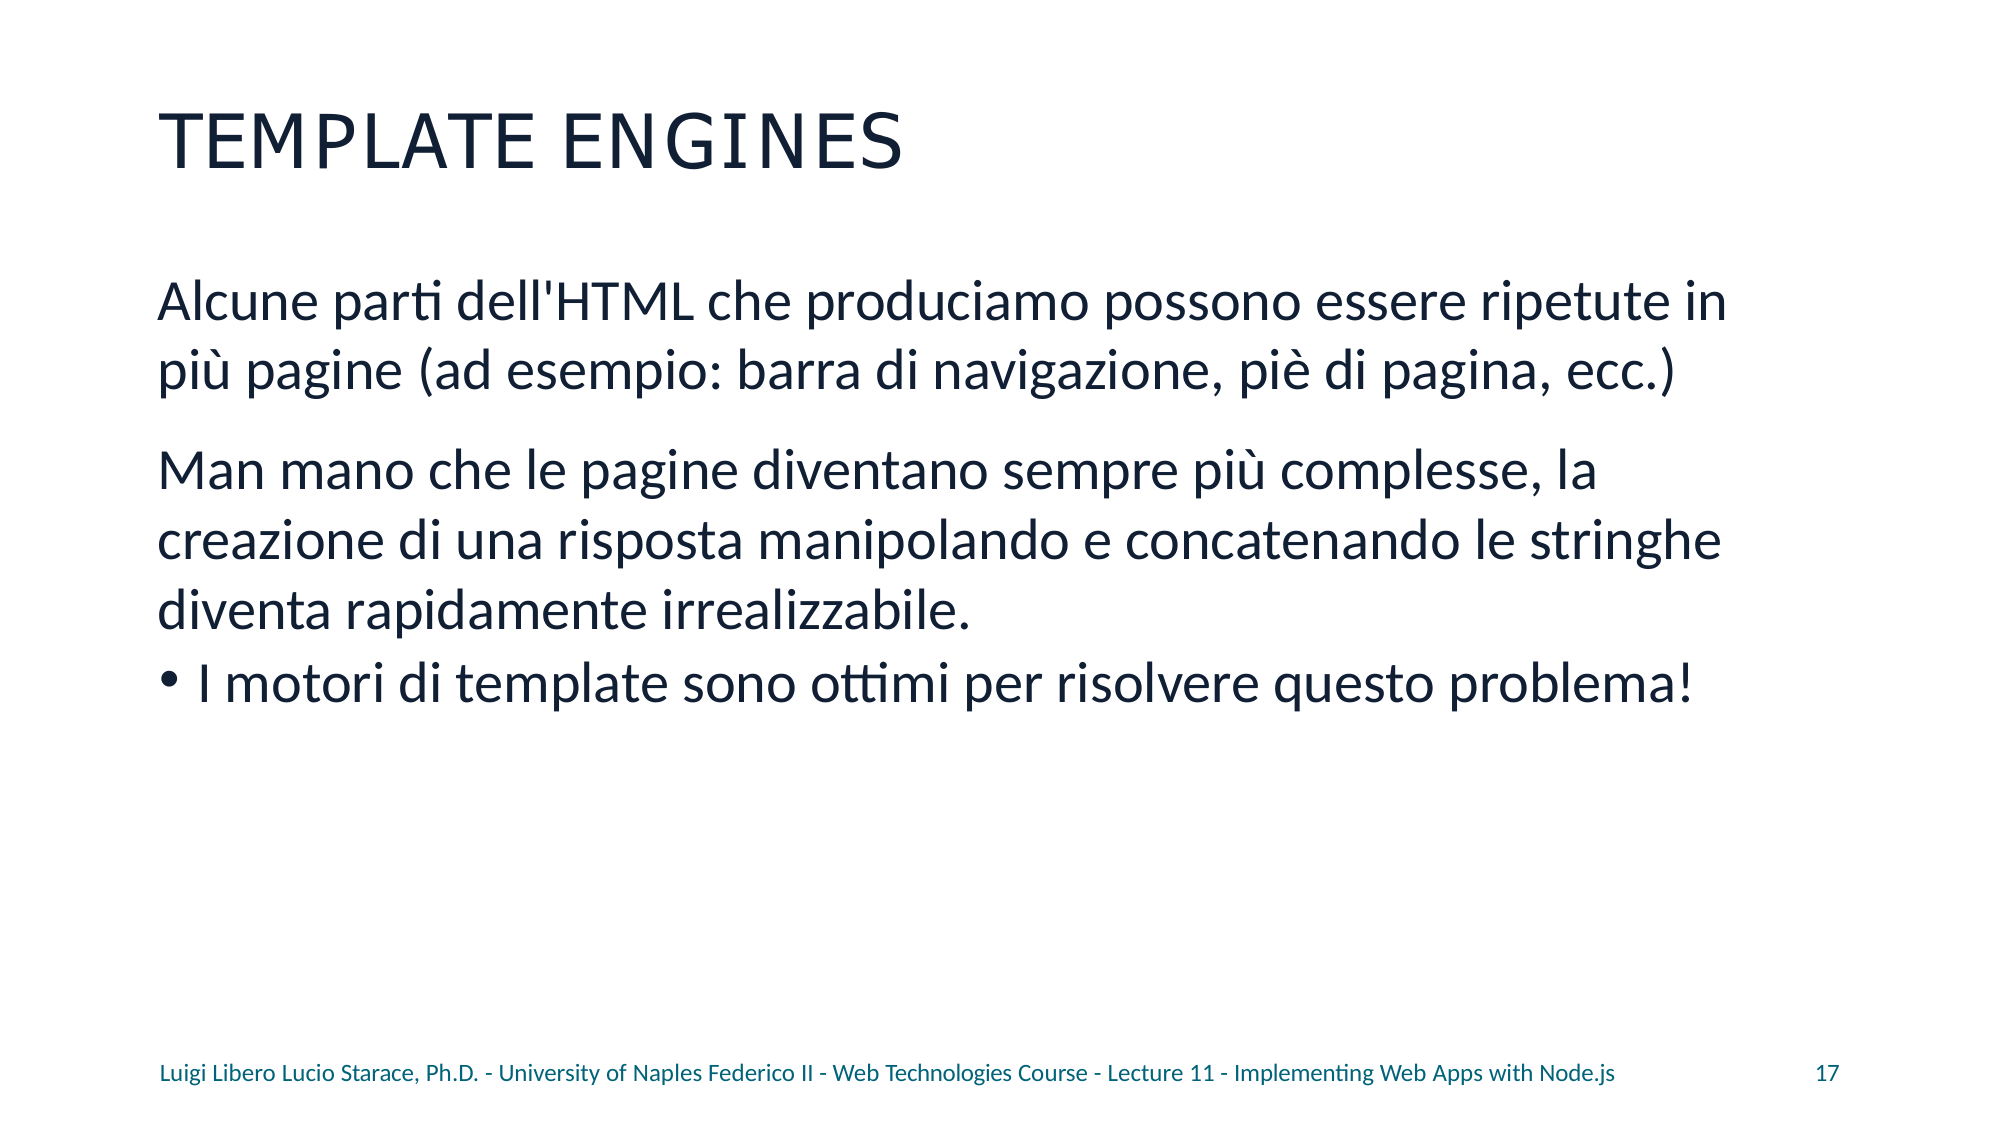

# TEMPLATE ENGINES
Alcune parti dell'HTML che produciamo possono essere ripetute in più pagine (ad esempio: barra di navigazione, piè di pagina, ecc.)
Man mano che le pagine diventano sempre più complesse, la creazione di una risposta manipolando e concatenando le stringhe diventa rapidamente irrealizzabile.
I motori di template sono ottimi per risolvere questo problema!
Luigi Libero Lucio Starace, Ph.D. - University of Naples Federico II - Web Technologies Course - Lecture 11 - Implementing Web Apps with Node.js
17